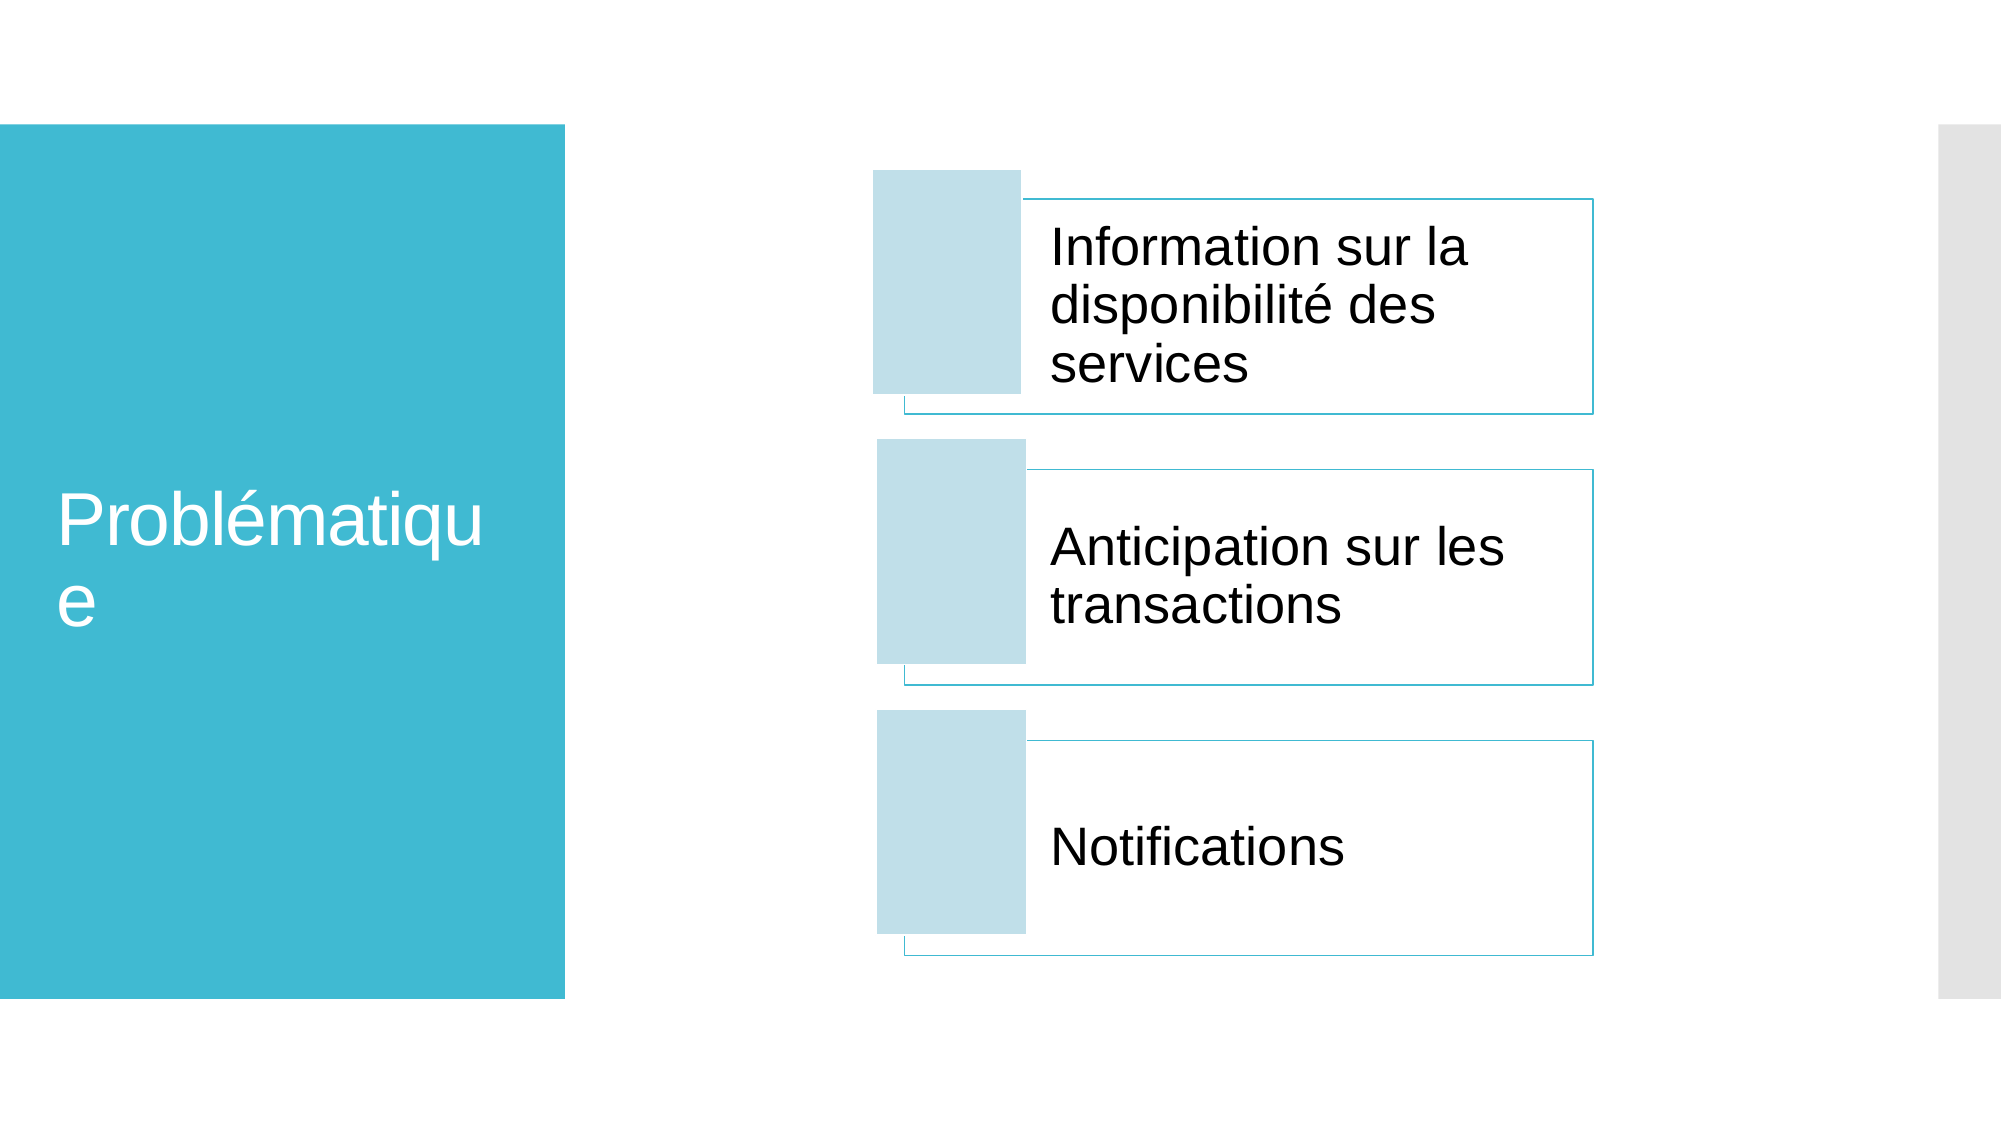

Information sur la disponibilité des services
Anticipation sur les transactions
Notifications
# Problématique